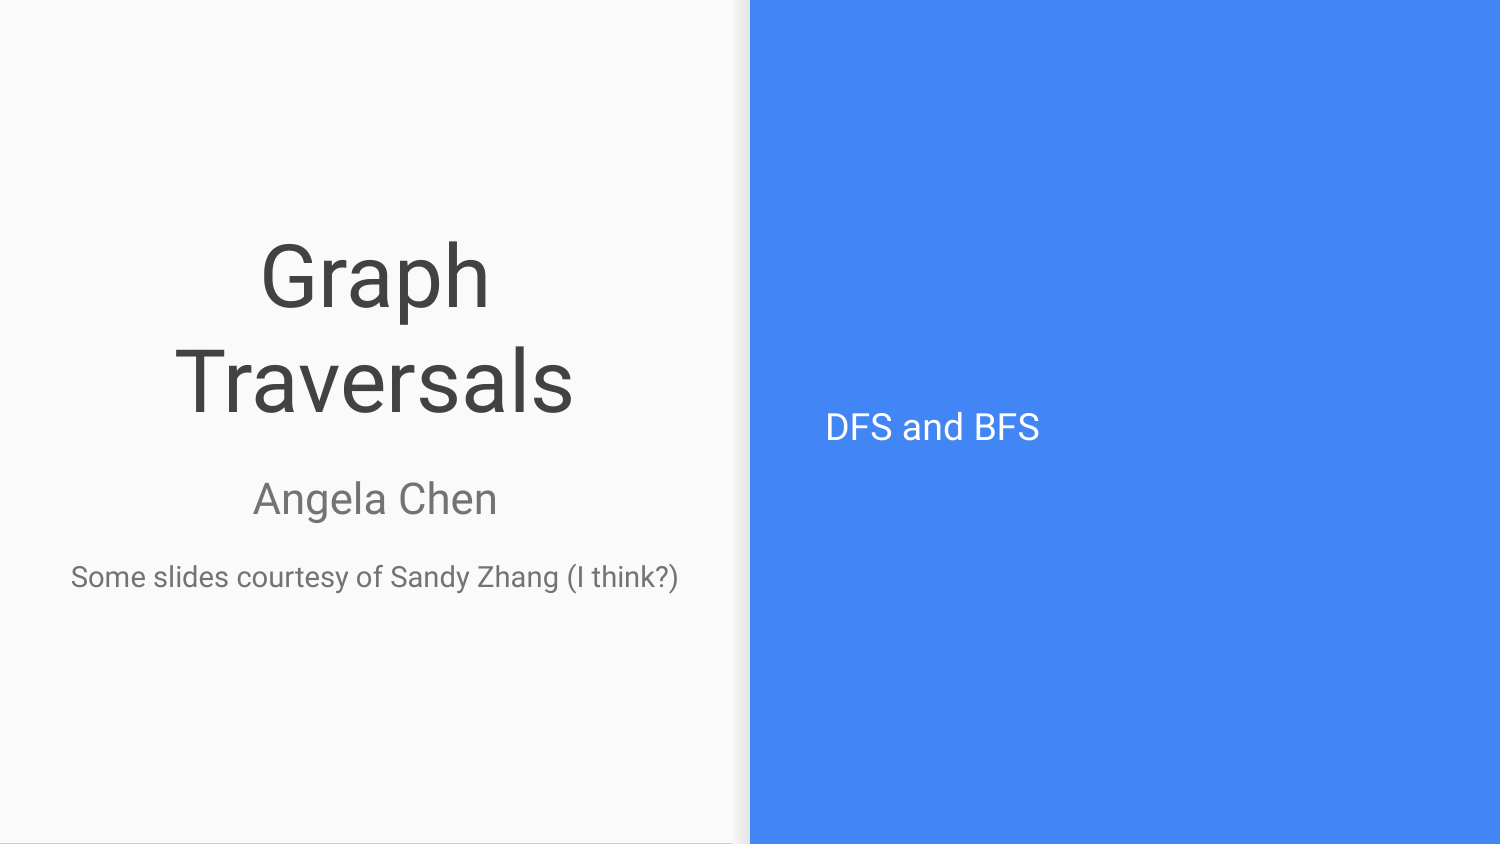

DFS and BFS
# Graph Traversals
Angela Chen

Some slides courtesy of Sandy Zhang (I think?)